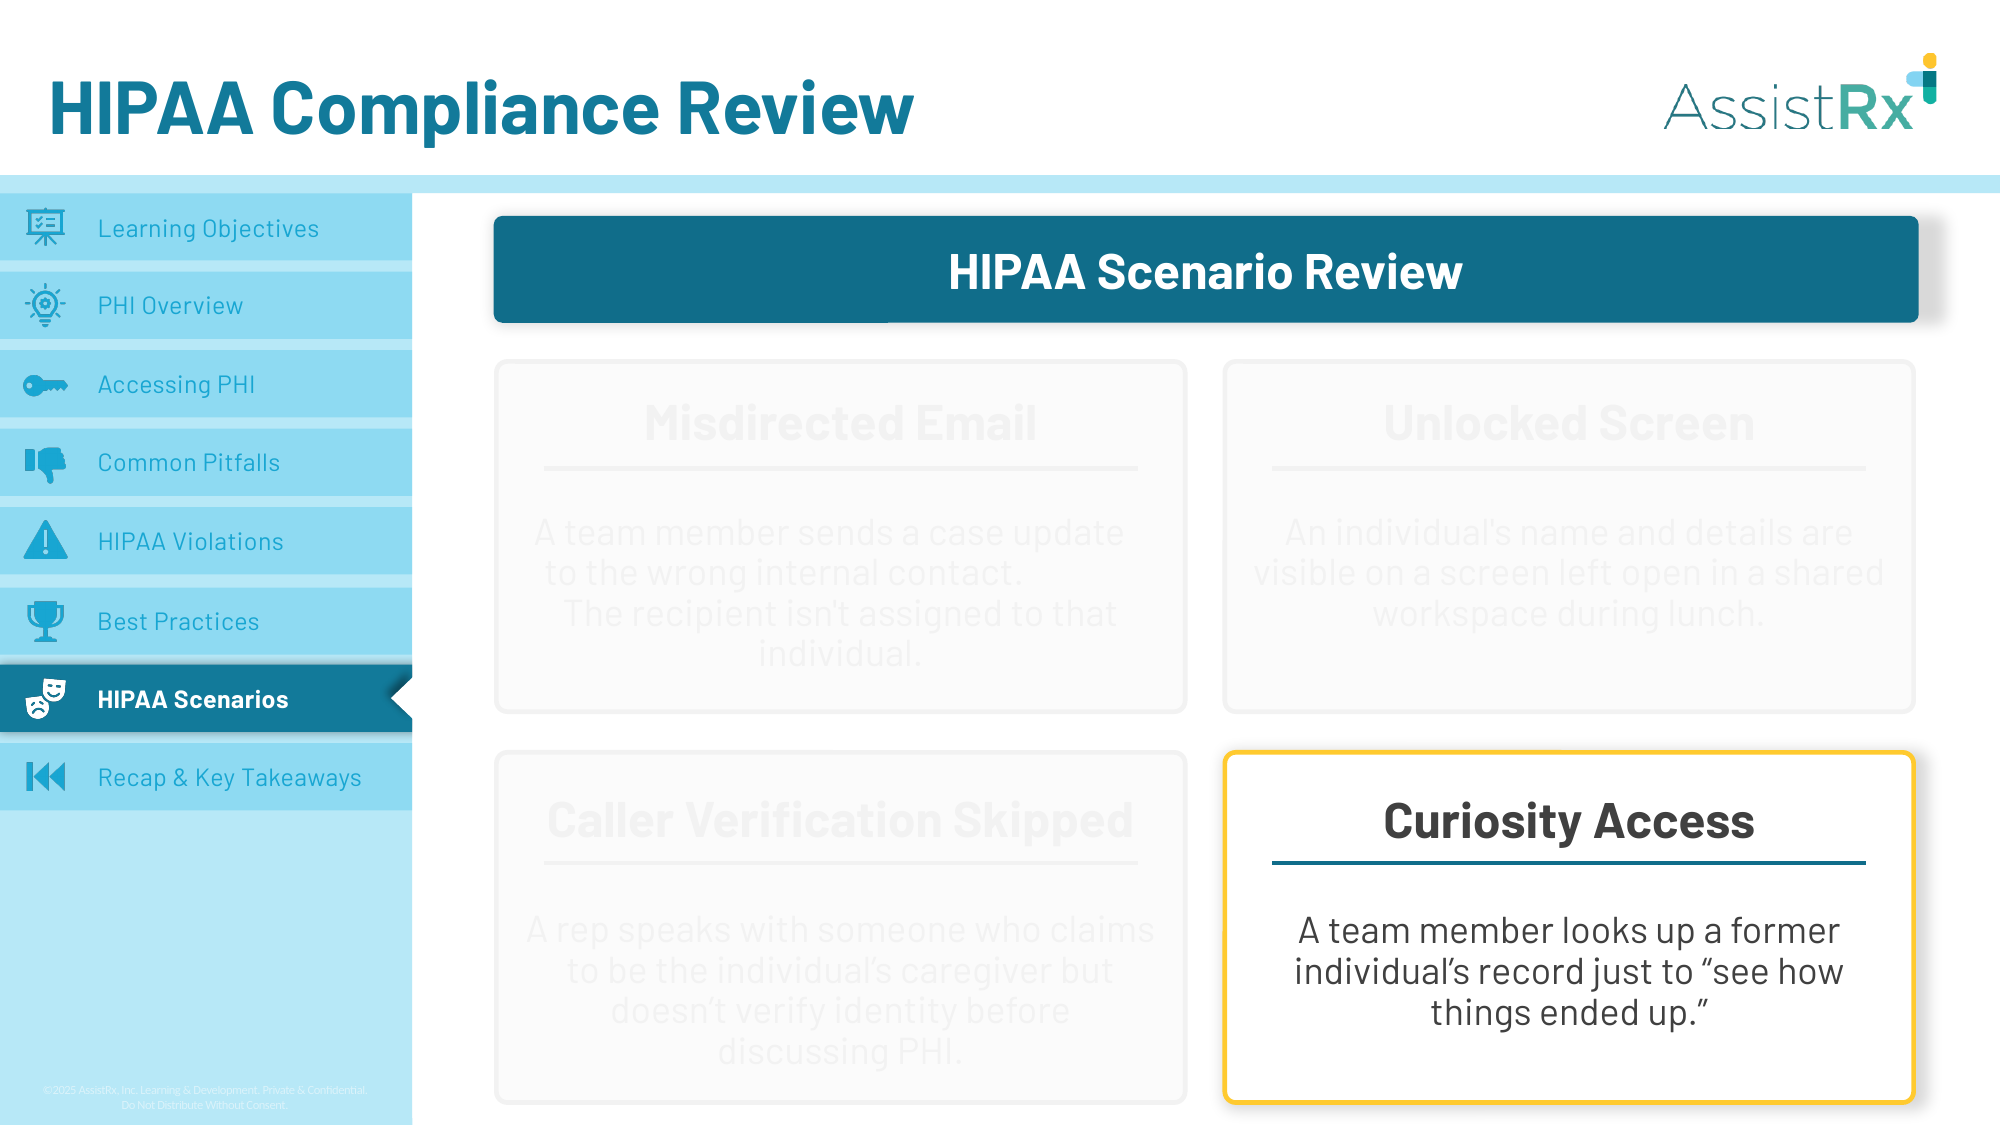

HIPAA Compliance Review

HIPAA Scenario Review

Misdirected Email
Unlocked Screen
A team member sends a case update    to the wrong internal contact.                The recipient isn't assigned to that individual.
An individual's name and details are visible on a screen left open in a shared workspace during lunch.

Caller Verification Skipped
Curiosity Access
A rep speaks with someone who claims to be the individual’s caregiver but doesn’t verify identity before discussing PHI.
A team member looks up a former individual’s record just to “see how things ended up.”